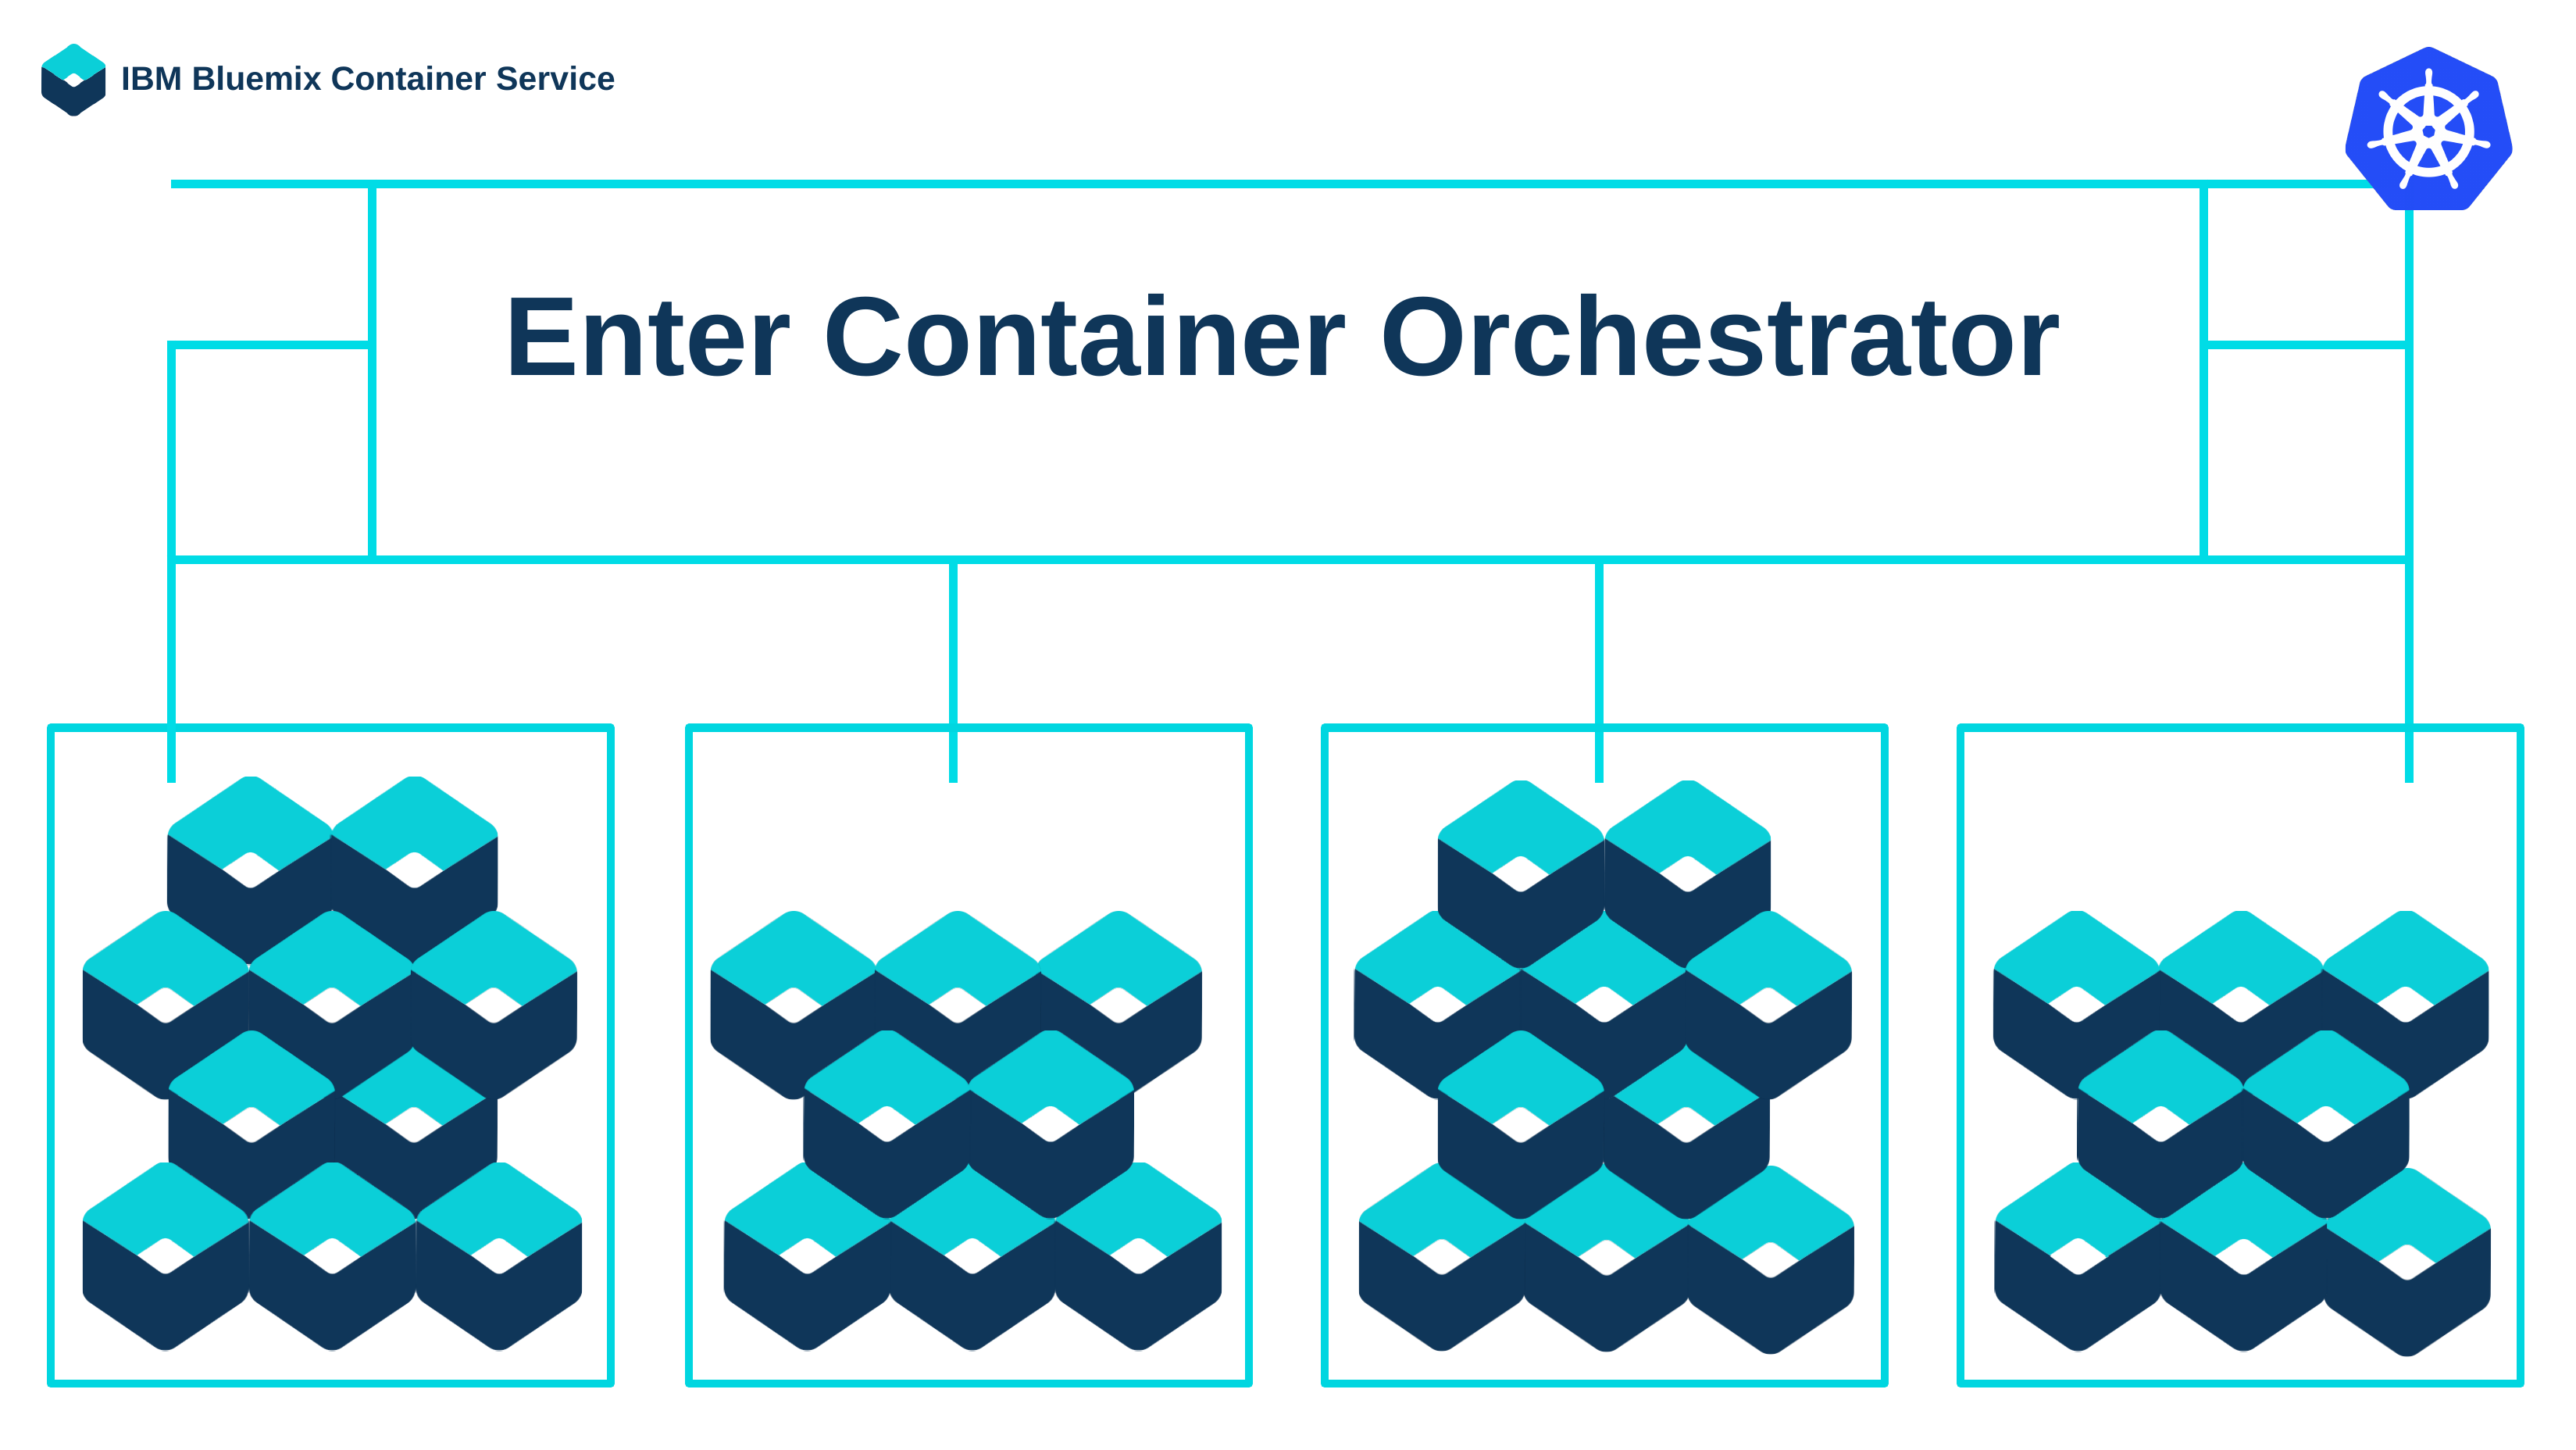

IBM Bluemix Container Service
|  | Enter Container Orchestrator |  |  |  |
| --- | --- | --- | --- | --- |
|  |  |  |  |  |
|  |  |  |  |  |